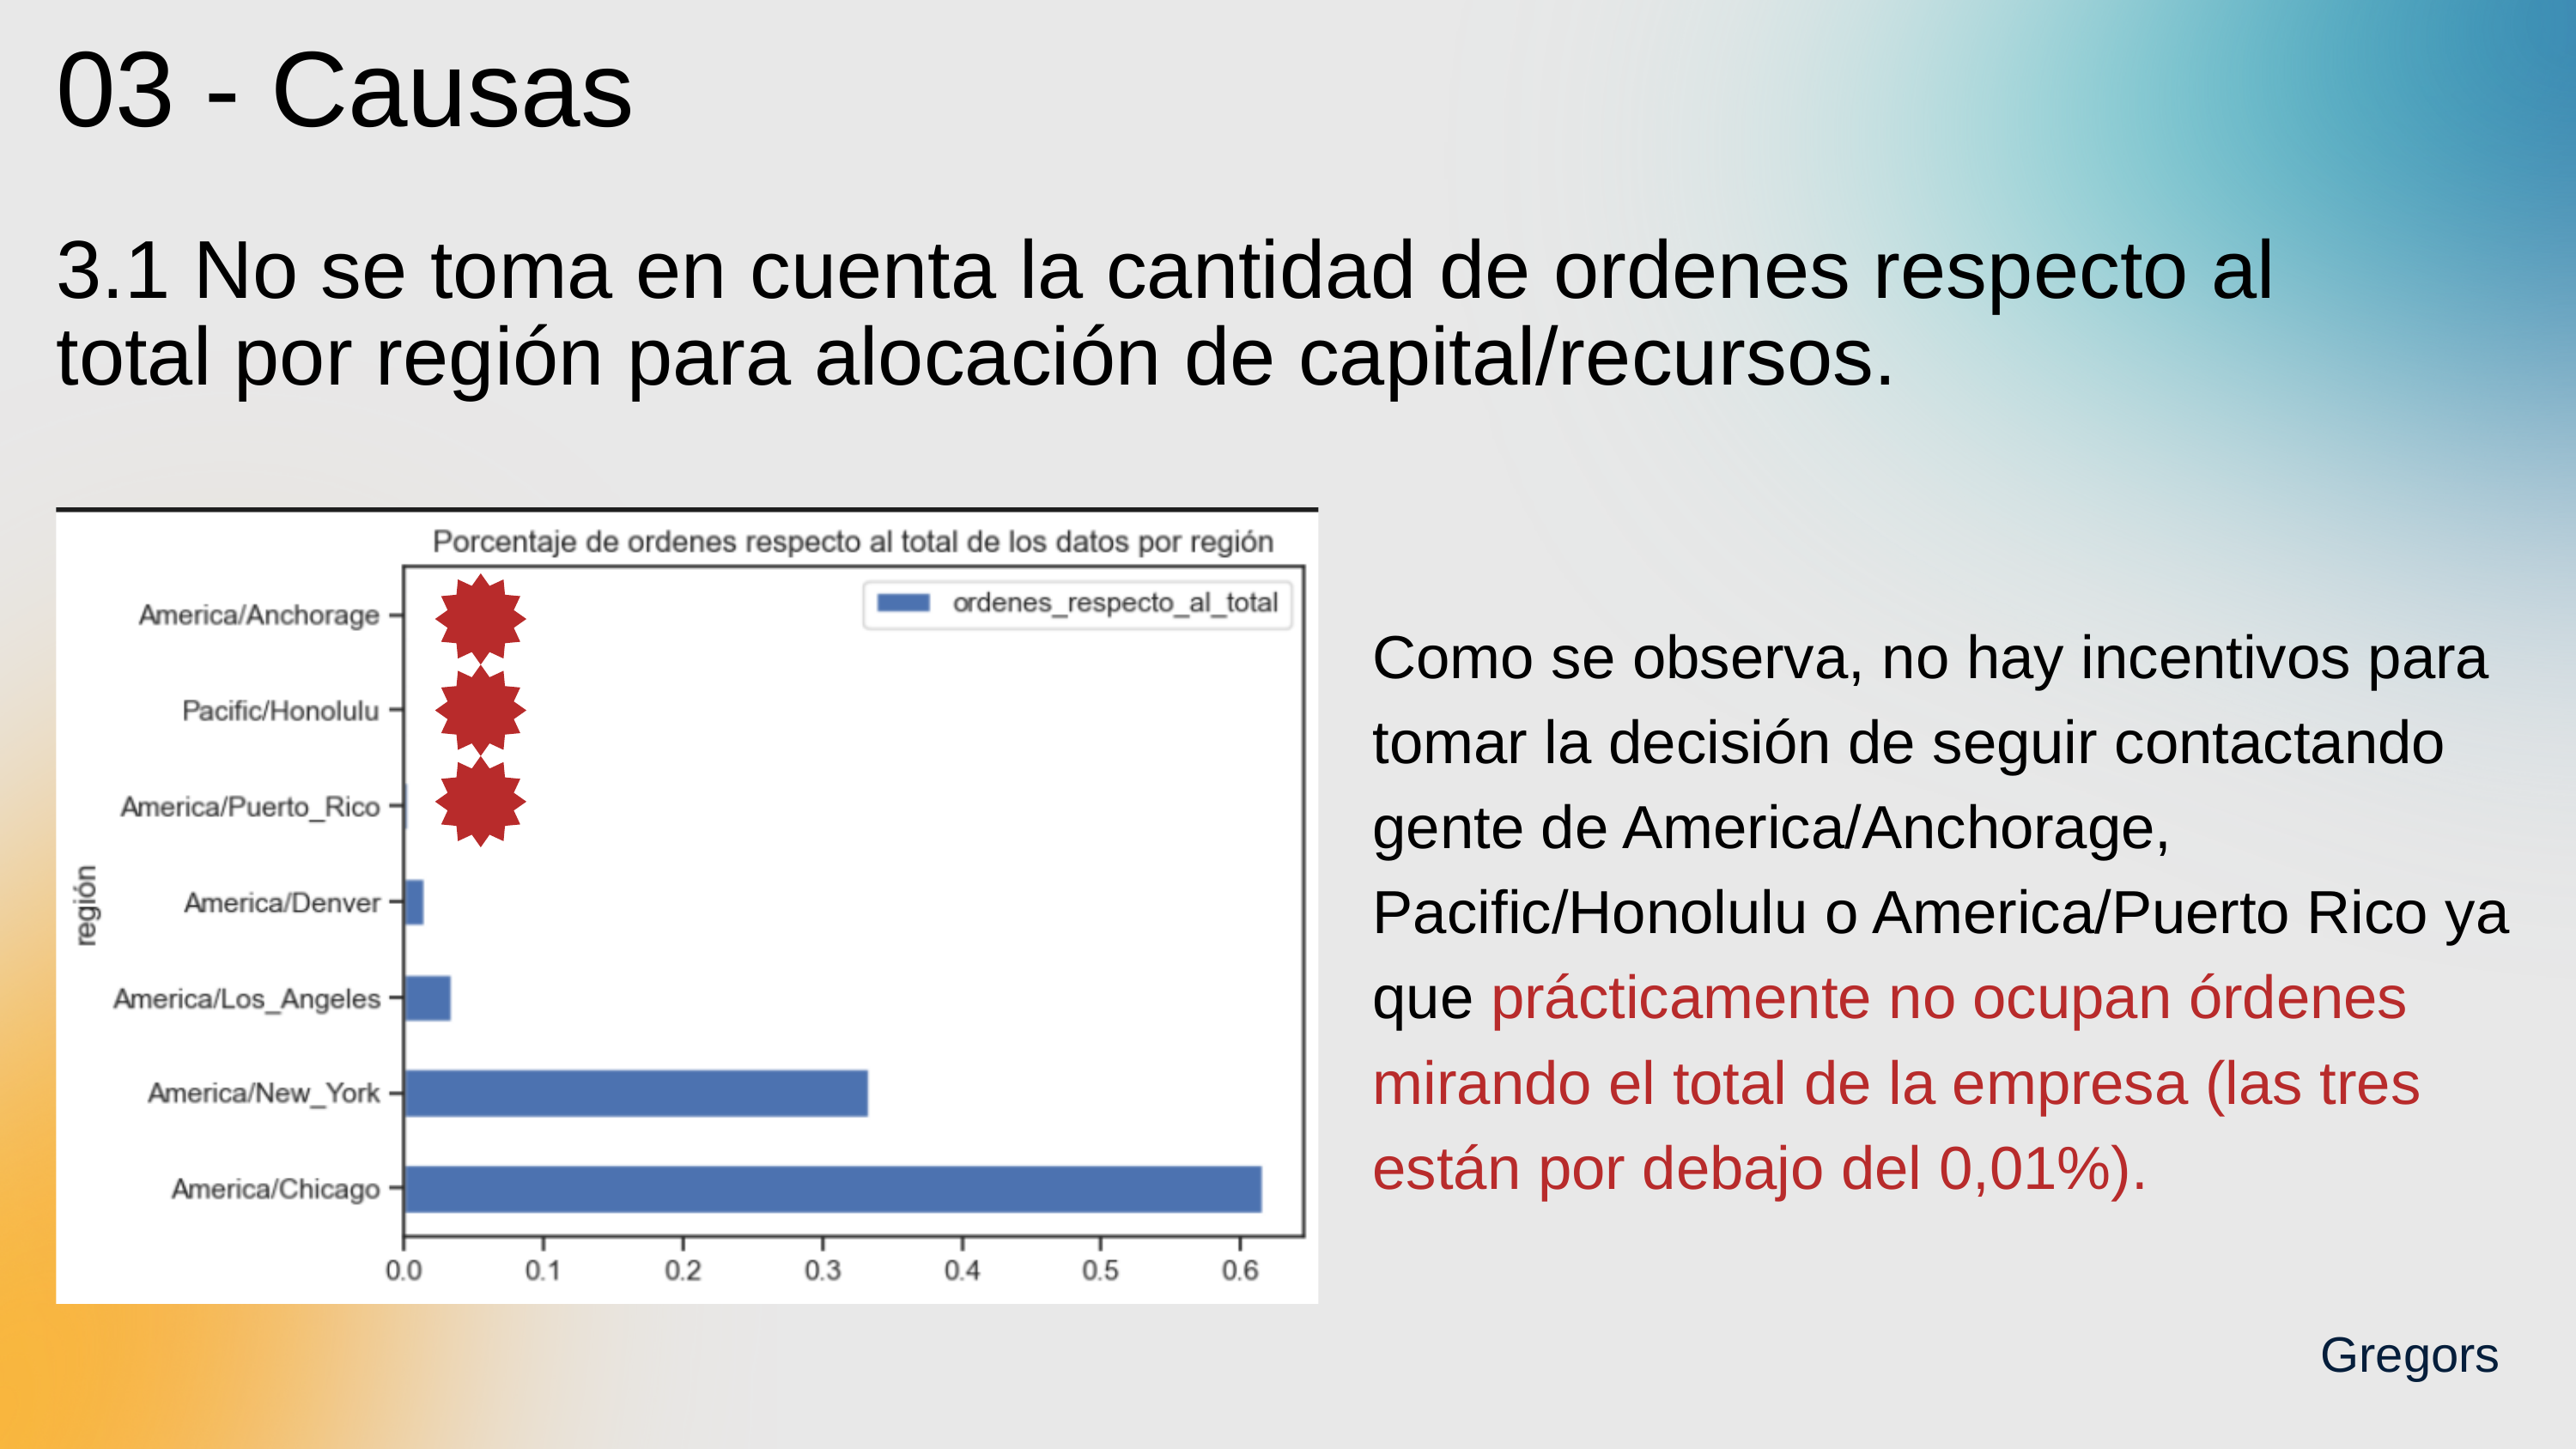

03 - Causas
3.1 No se toma en cuenta la cantidad de ordenes respecto al total por región para alocación de capital/recursos.

Como se observa, no hay incentivos para tomar la decisión de seguir contactando gente de America/Anchorage, Pacific/Honolulu o America/Puerto Rico ya que prácticamente no ocupan órdenes mirando el total de la empresa (las tres están por debajo del 0,01%).

Gregors